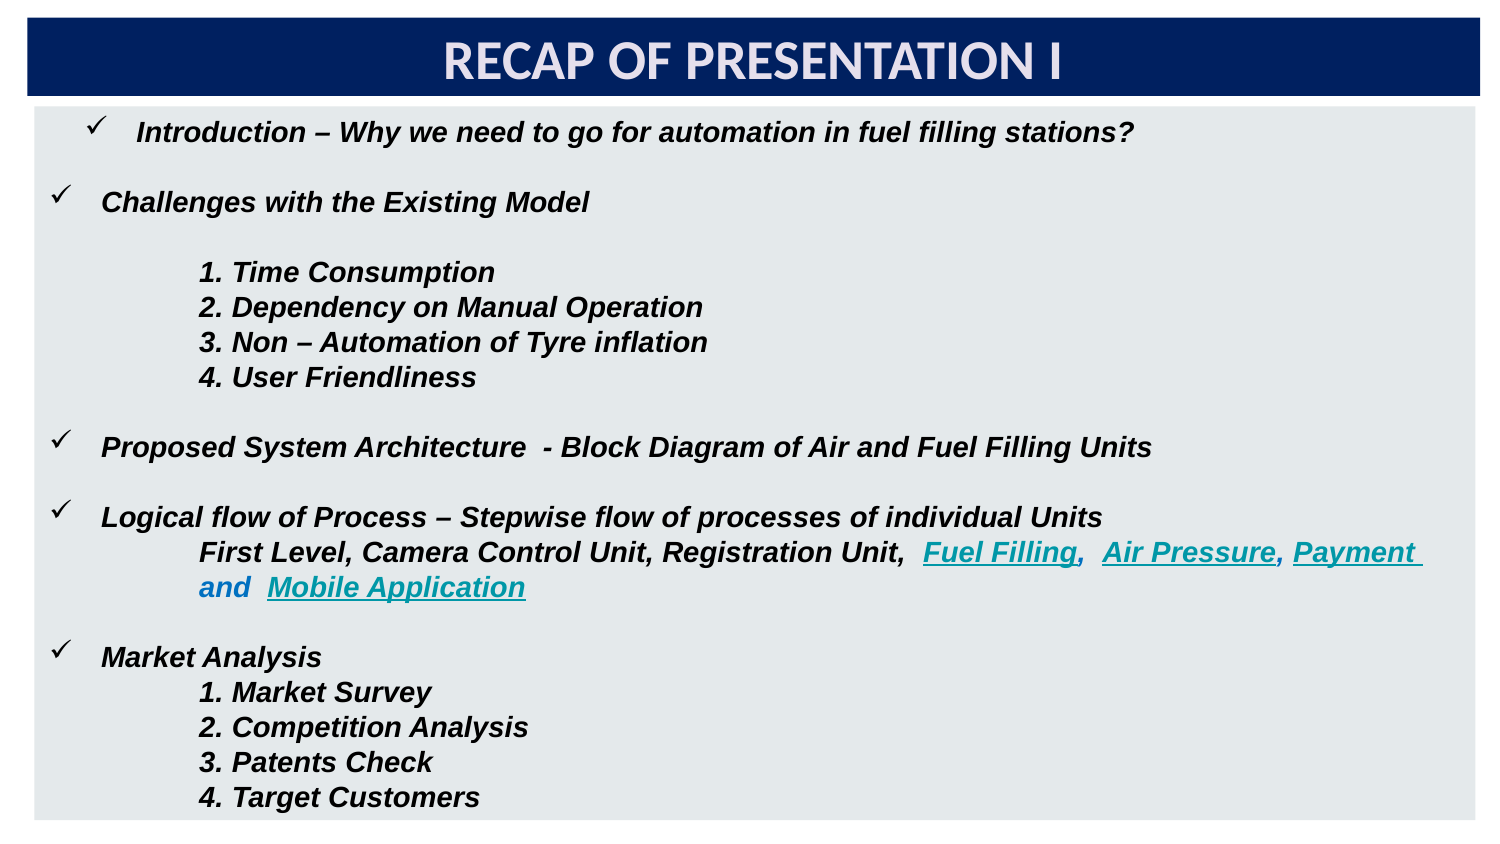

RECAP OF PRESENTATION I
  Introduction – Why we need to go for automation in fuel filling stations?

  Challenges with the Existing Model

	1. Time Consumption
	2. Dependency on Manual Operation
	3. Non – Automation of Tyre inflation
	4. User Friendliness

  Proposed System Architecture  - Block Diagram of Air and Fuel Filling Units

  Logical flow of Process – Stepwise flow of processes of individual Units
	First Level, Camera Control Unit, Registration Unit,  Fuel Filling,  Air Pressure, Payment 	and  Mobile Application

  Market Analysis
	1. Market Survey
	2. Competition Analysis
	3. Patents Check
	4. Target Customers